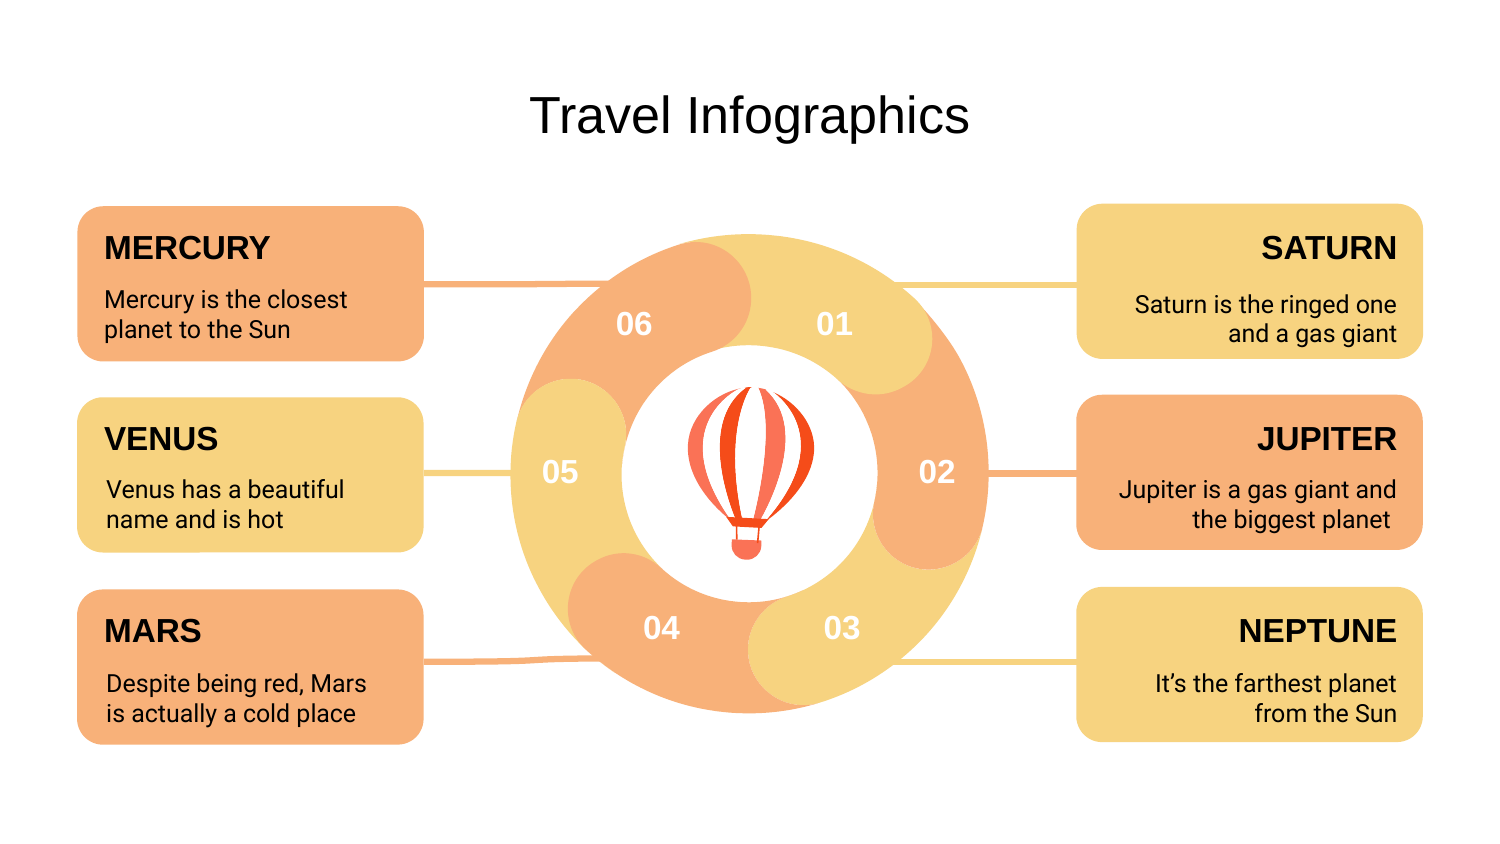

# Travel Infographics

MERCURY
SATURN

Mercury is the closest planet to the Sun
Saturn is the ringed one and a gas giant
06
01

VENUS
JUPITER
05
02
Venus has a beautiful name and is hot
Jupiter is a gas giant and the biggest planet

04
03
MARS
NEPTUNE
Despite being red, Mars is actually a cold place
It’s the farthest planet from the Sun